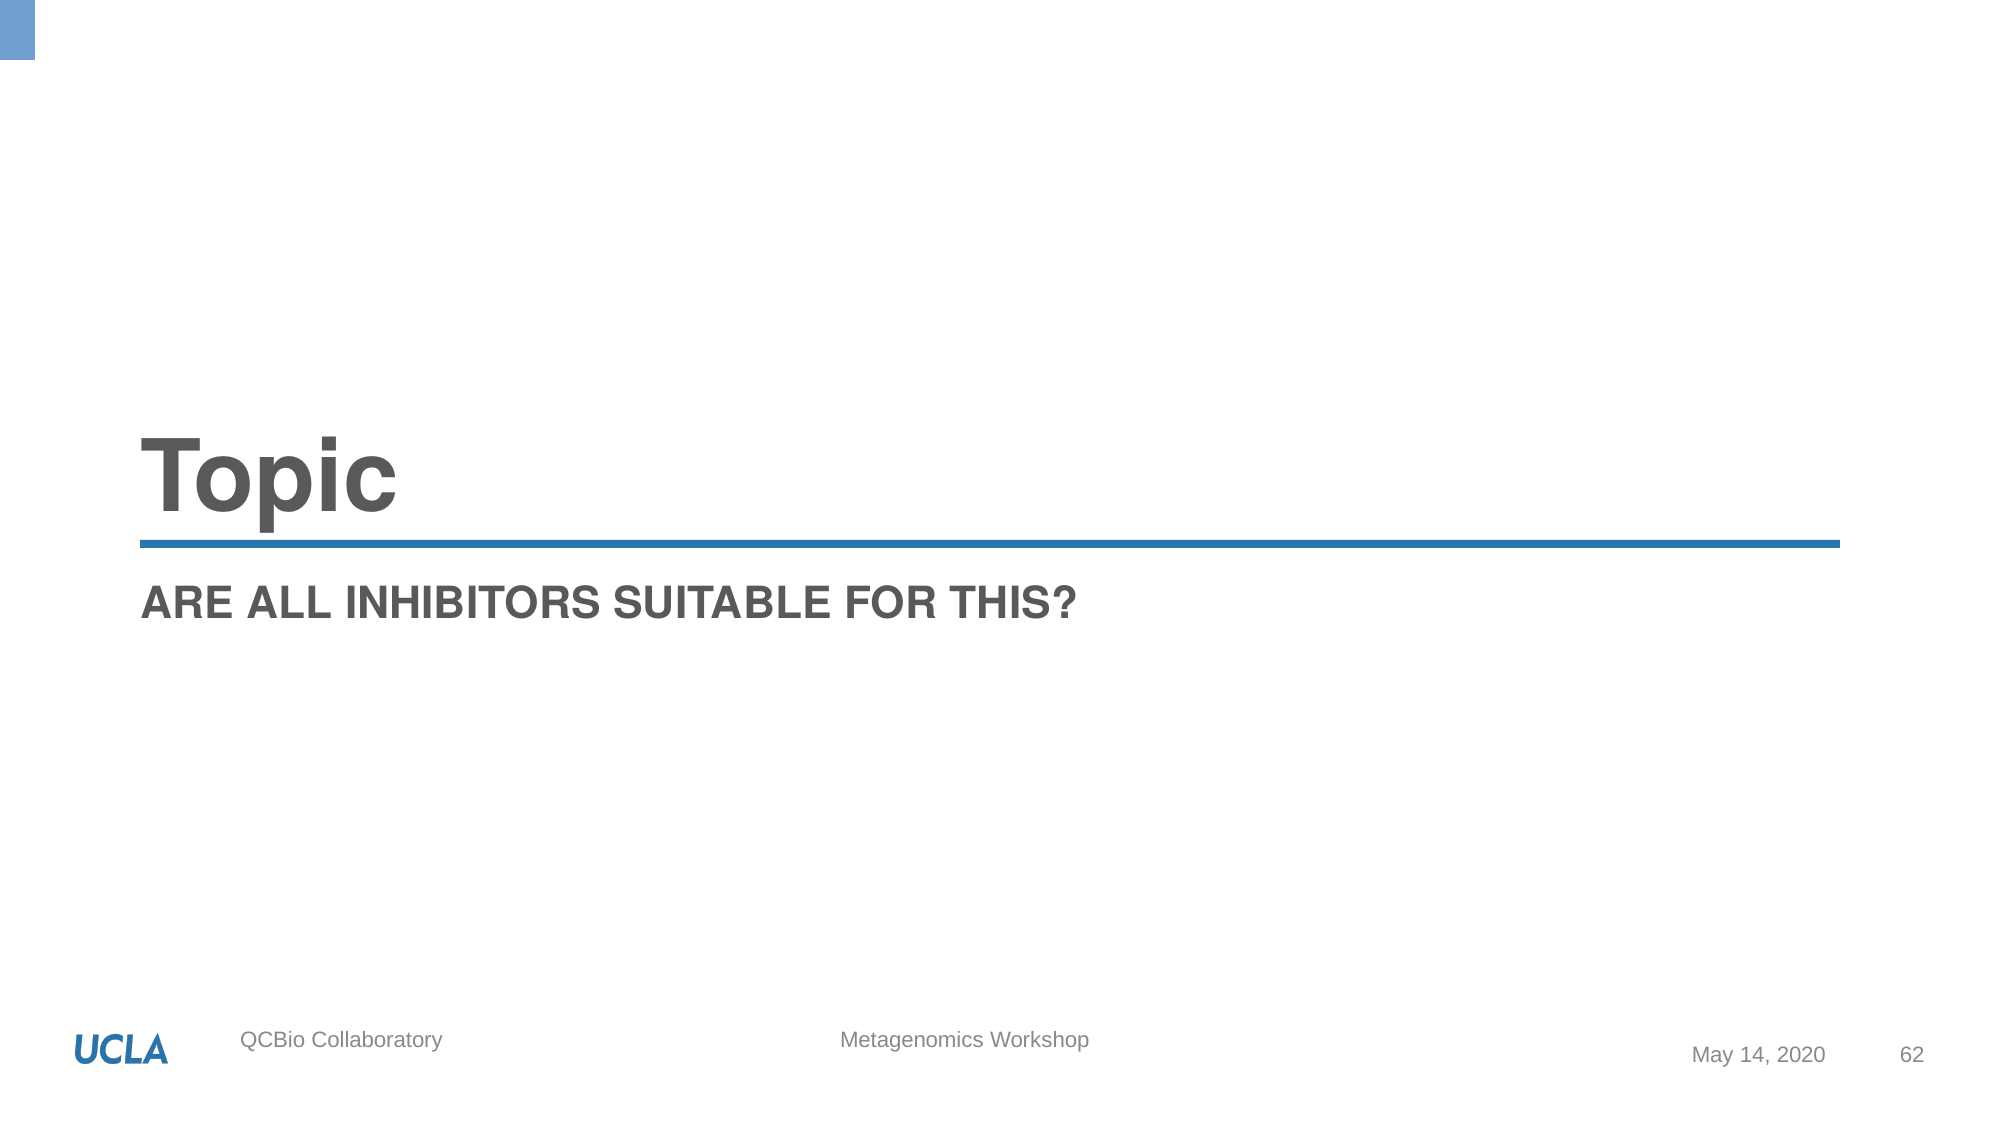

Are all inhibitors suitable for this?
May 14, 2020
62